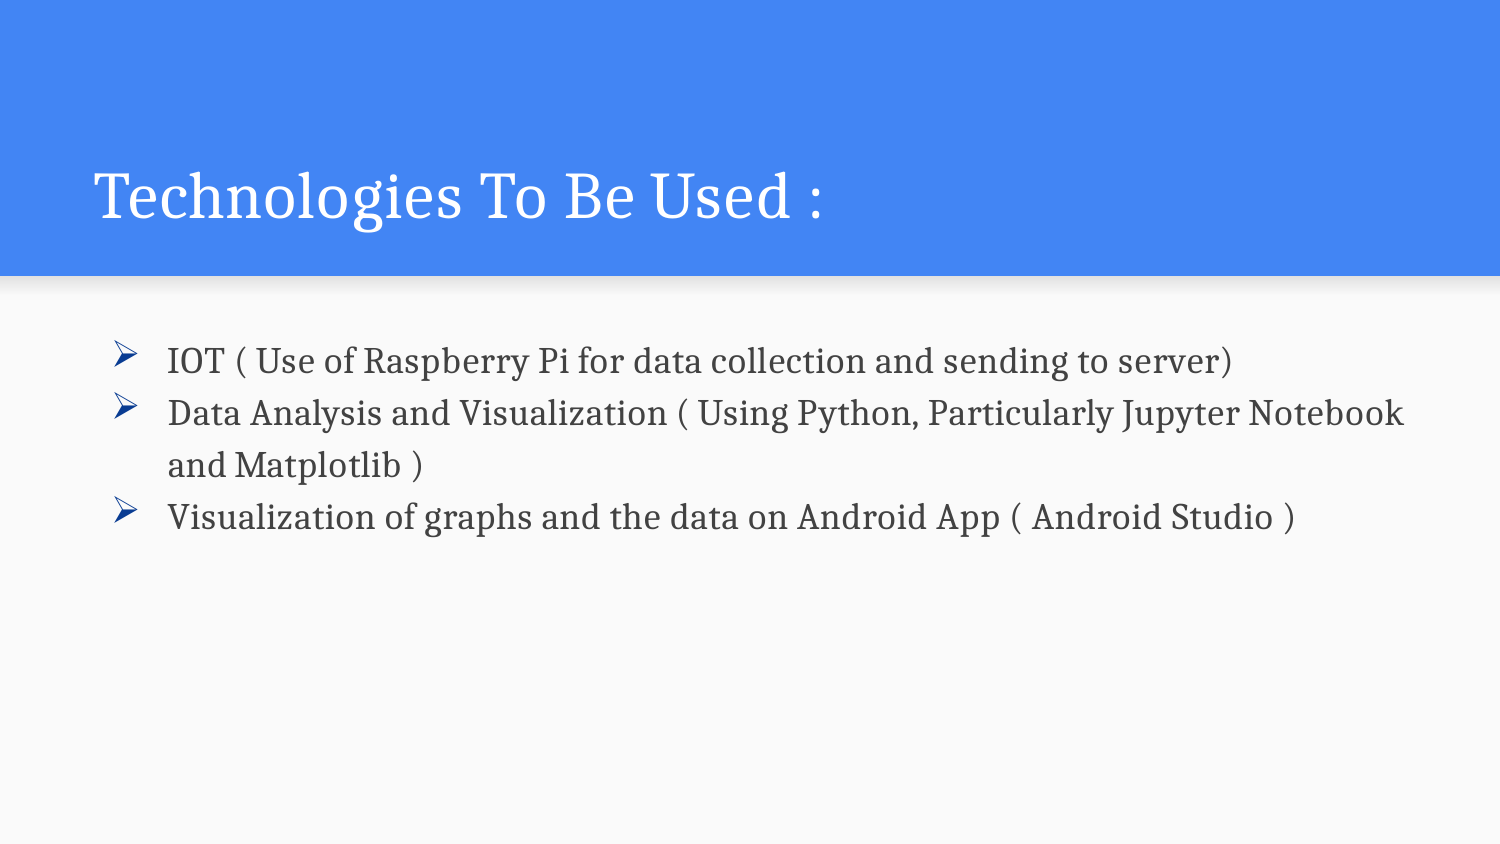

# Technologies To Be Used :
IOT ( Use of Raspberry Pi for data collection and sending to server)
Data Analysis and Visualization ( Using Python, Particularly Jupyter Notebook and Matplotlib )
Visualization of graphs and the data on Android App ( Android Studio )